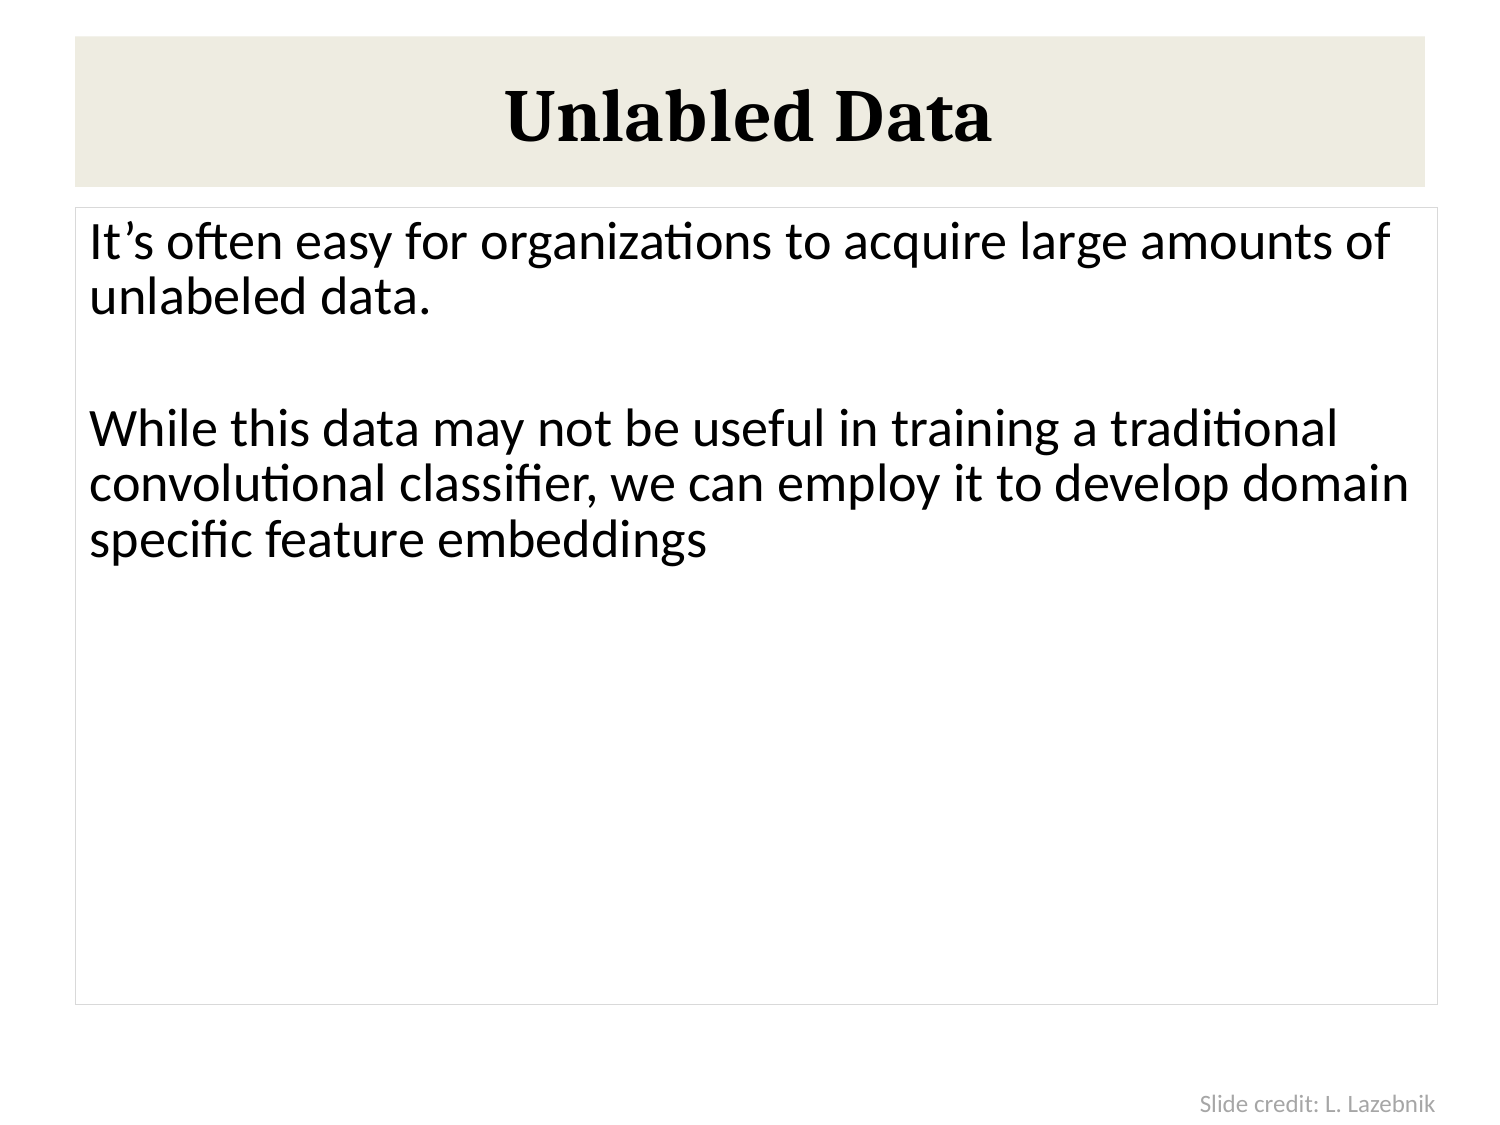

Unlabled Data
It’s often easy for organizations to acquire large amounts of unlabeled data.

While this data may not be useful in training a traditional convolutional classifier, we can employ it to develop domain specific feature embeddings

Slide credit: L. Lazebnik